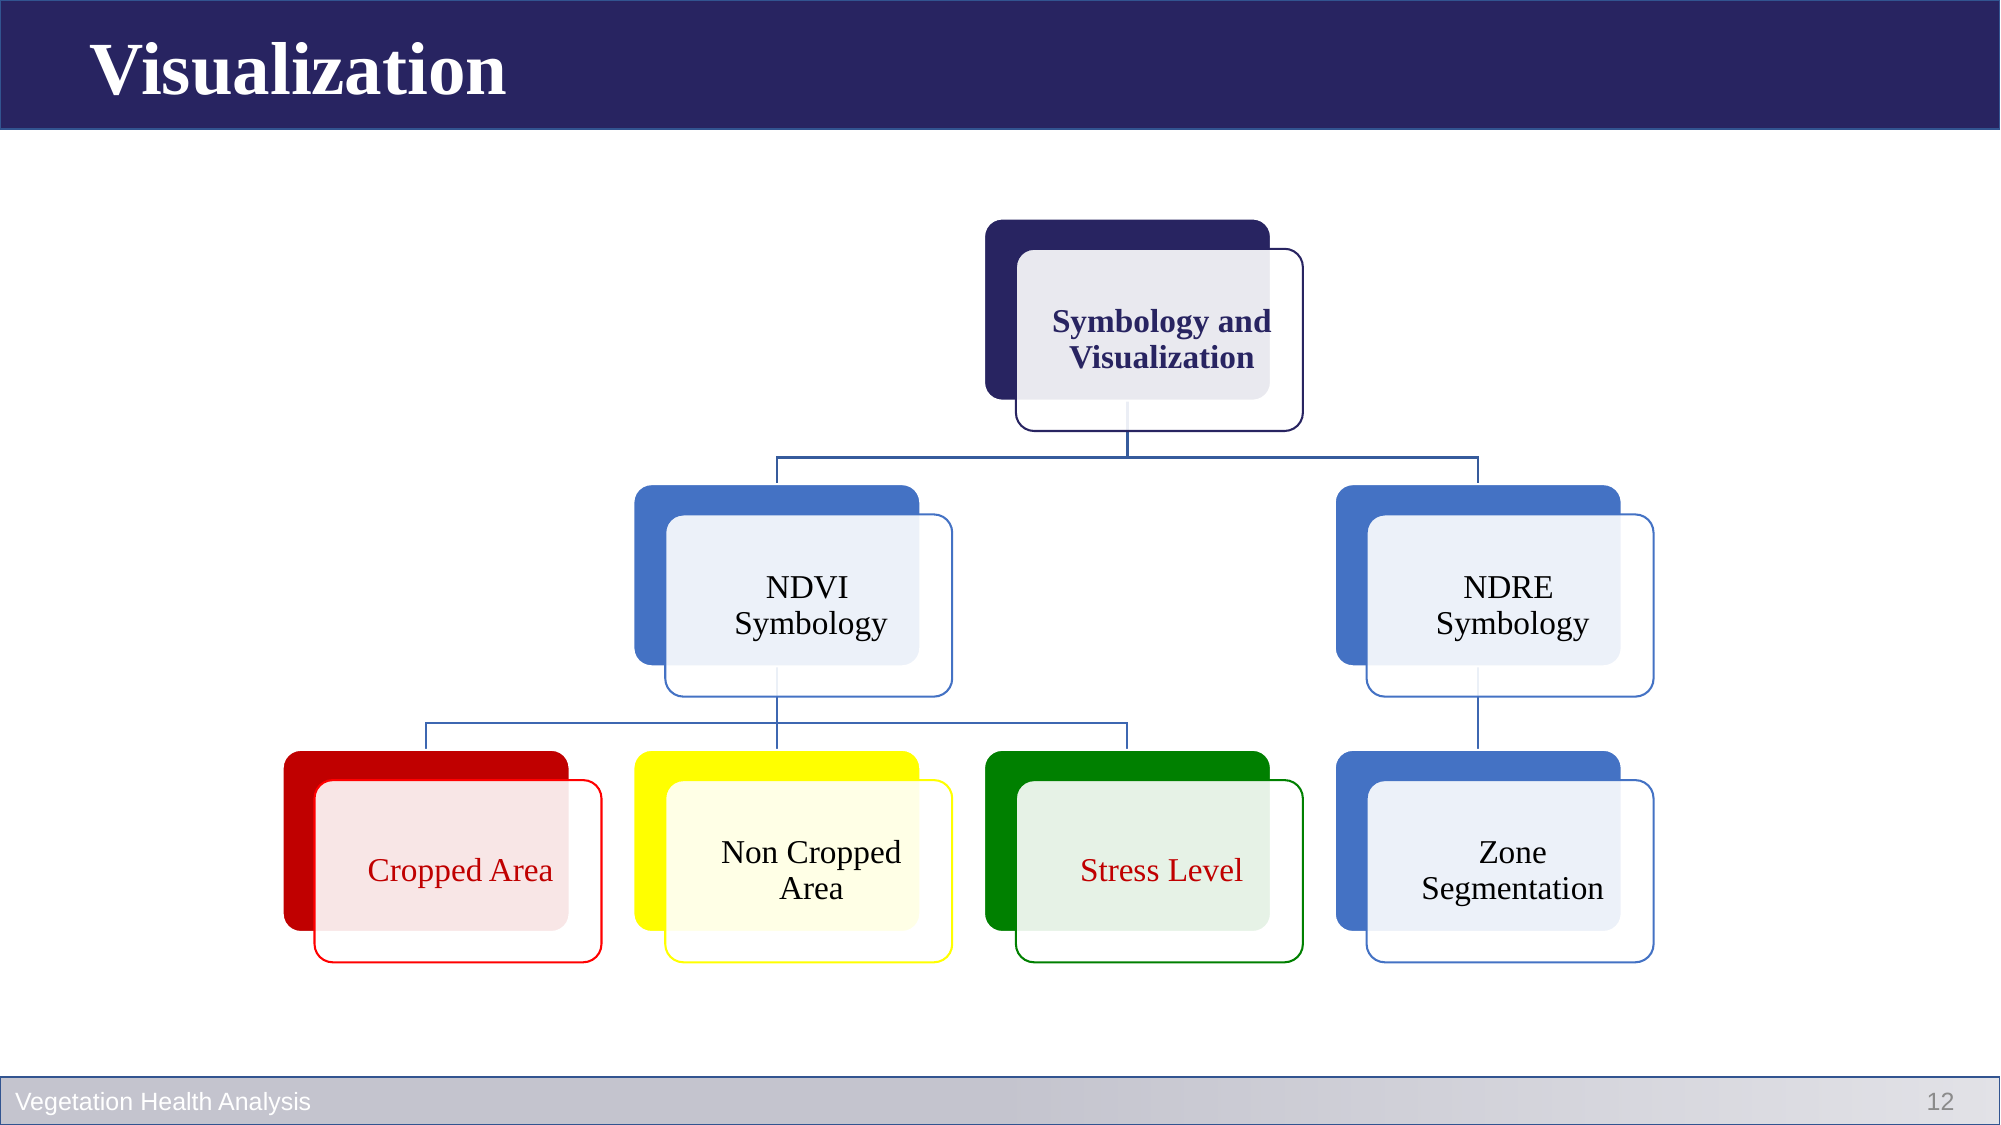

Visualization
Symbology and Visualization
NDVI
Symbology
Cropped Area
Non Cropped Area
Stress Level
NDRE
Symbology
Zone Segmentation
Vegetation Health Analysis
12